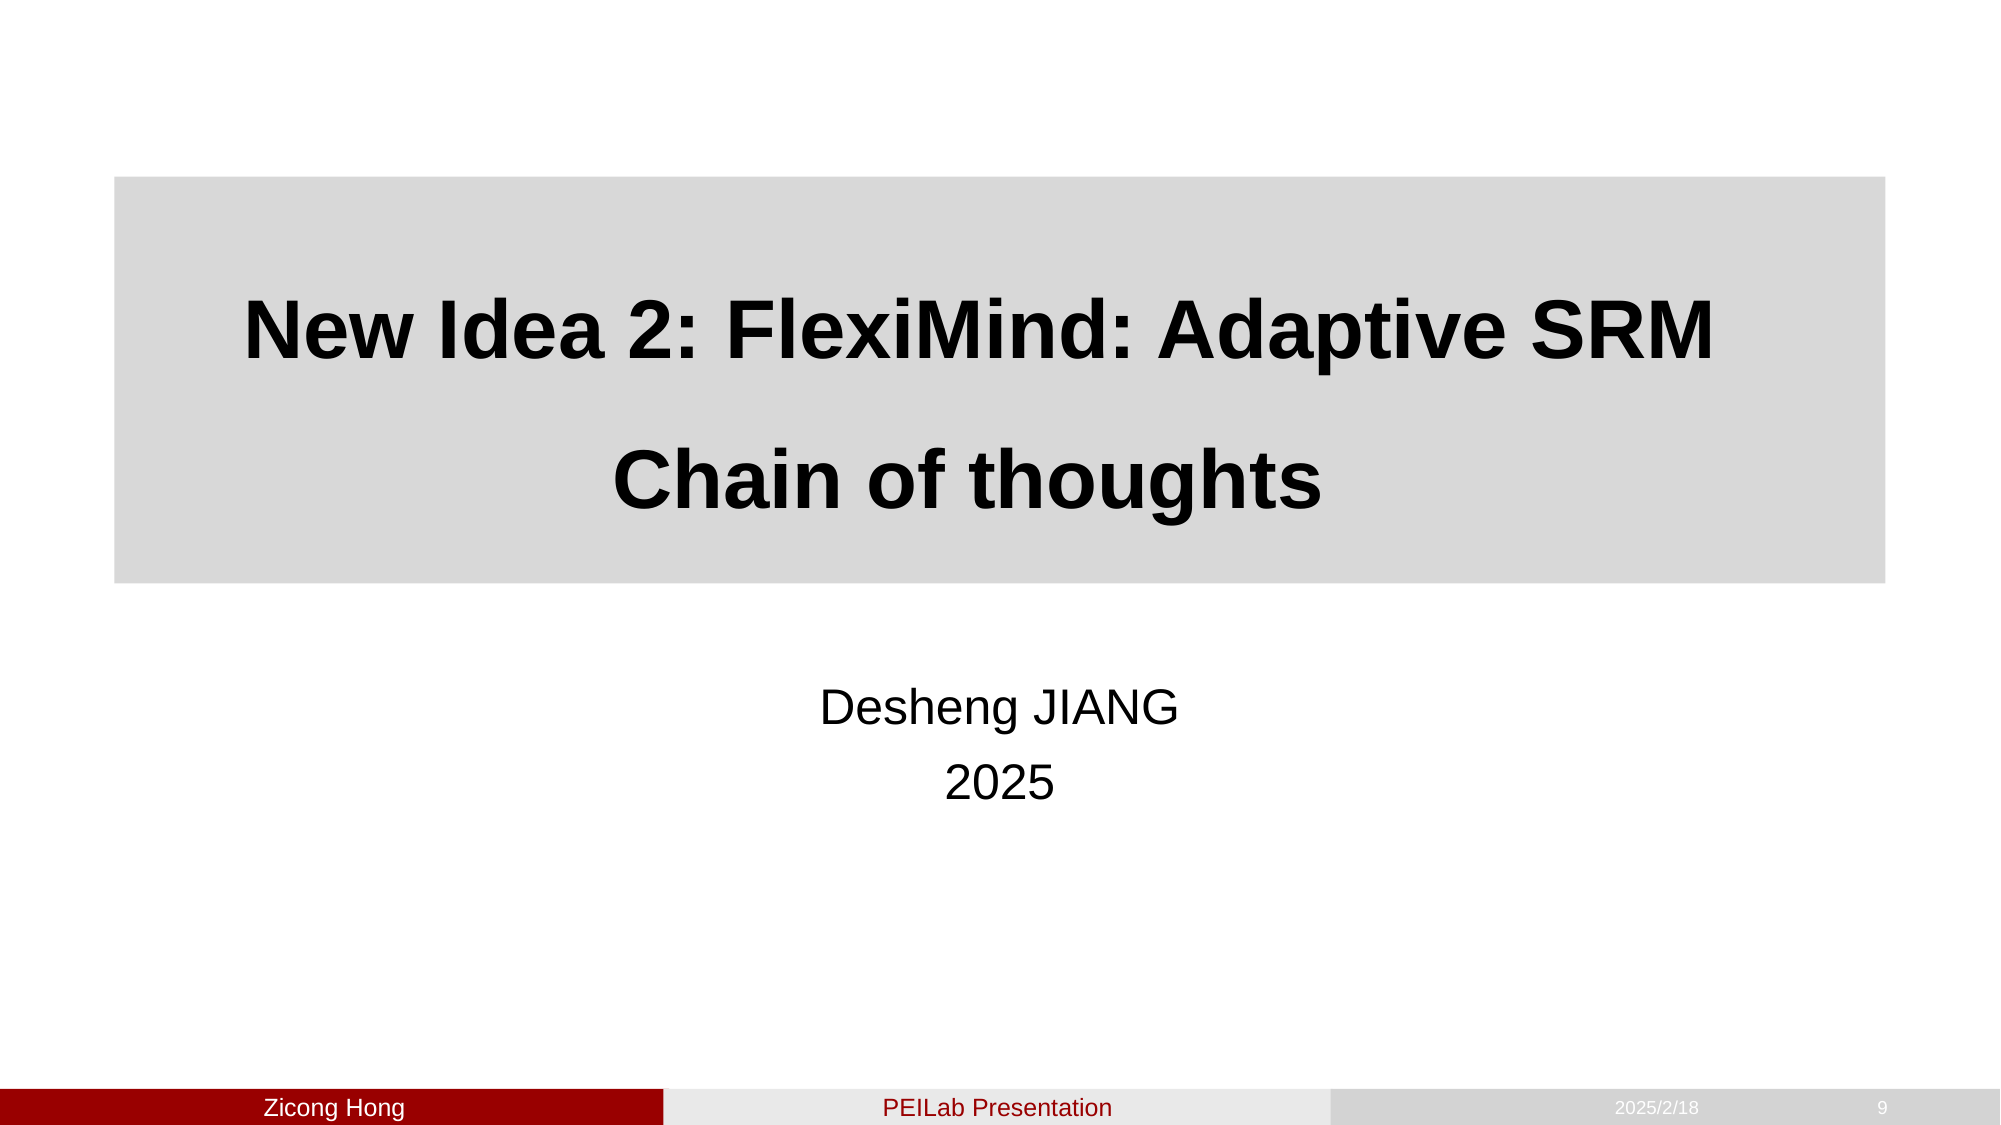

# New Idea 2: FlexiMind: Adaptive SRM Chain of thoughts
Desheng JIANG
2025